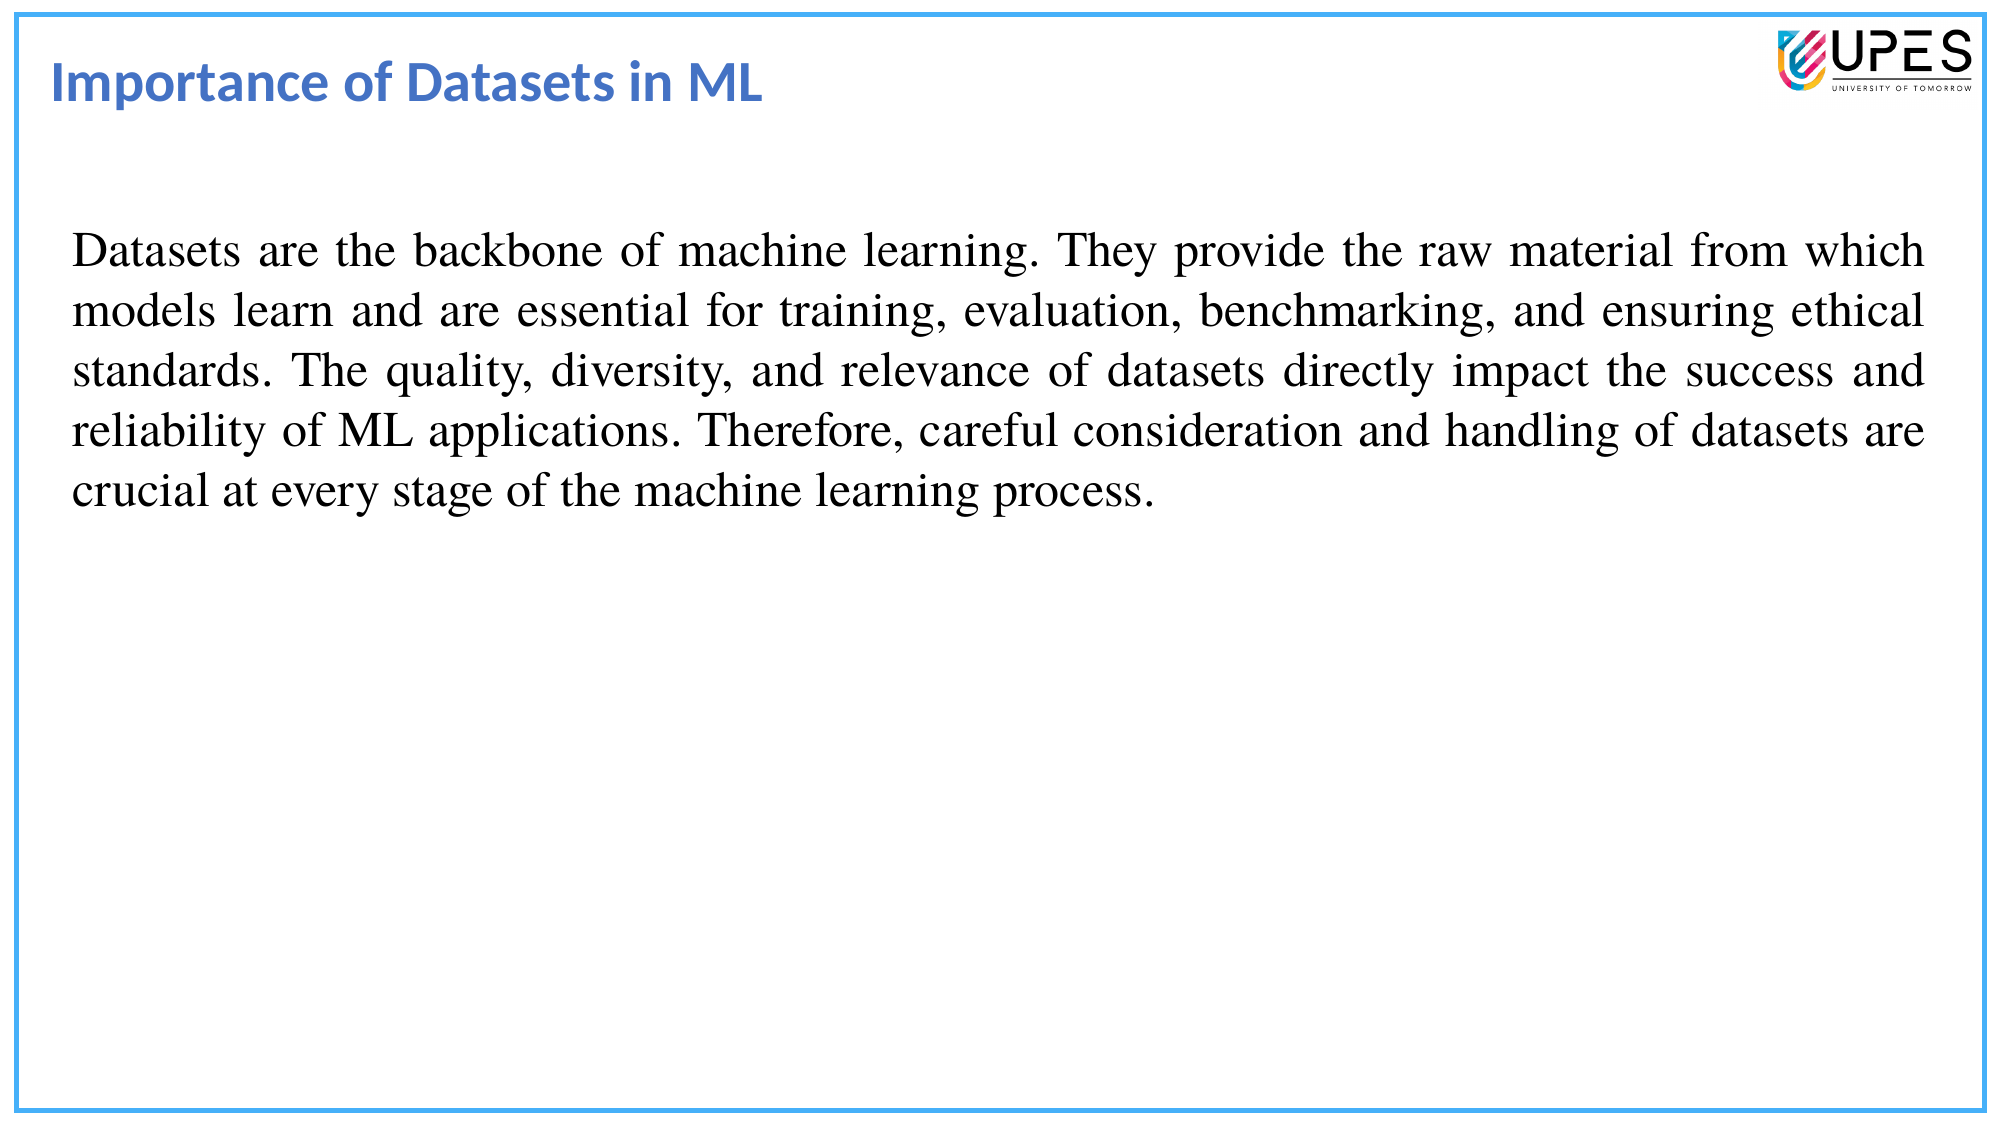

Importance of Datasets in ML
Datasets are the backbone of machine learning. They provide the raw material from which models learn and are essential for training, evaluation, benchmarking, and ensuring ethical standards. The quality, diversity, and relevance of datasets directly impact the success and reliability of ML applications. Therefore, careful consideration and handling of datasets are crucial at every stage of the machine learning process.